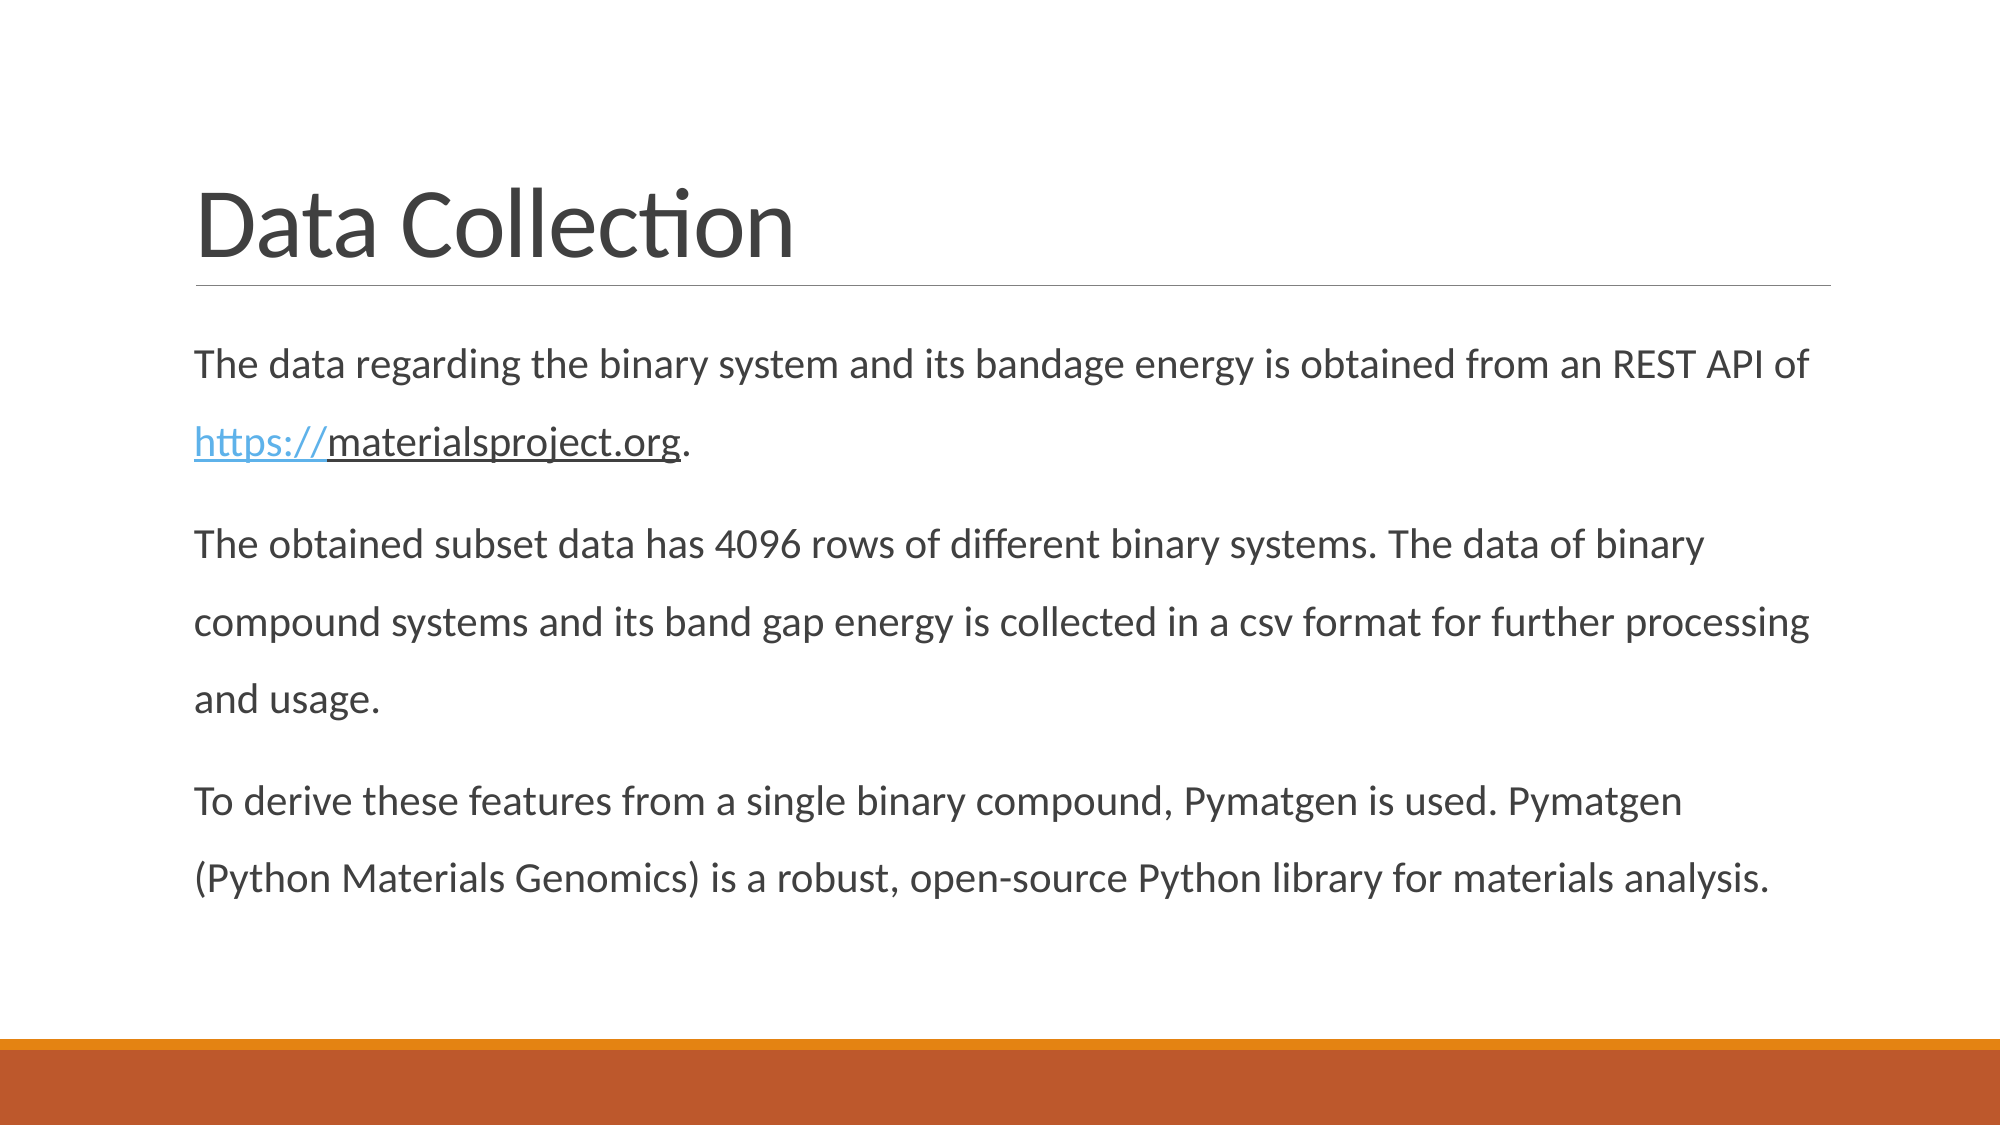

# Data Collection
The data regarding the binary system and its bandage energy is obtained from an REST API of https://materialsproject.org.
The obtained subset data has 4096 rows of different binary systems. The data of binary compound systems and its band gap energy is collected in a csv format for further processing and usage.
To derive these features from a single binary compound, Pymatgen is used. Pymatgen (Python Materials Genomics) is a robust, open-source Python library for materials analysis.